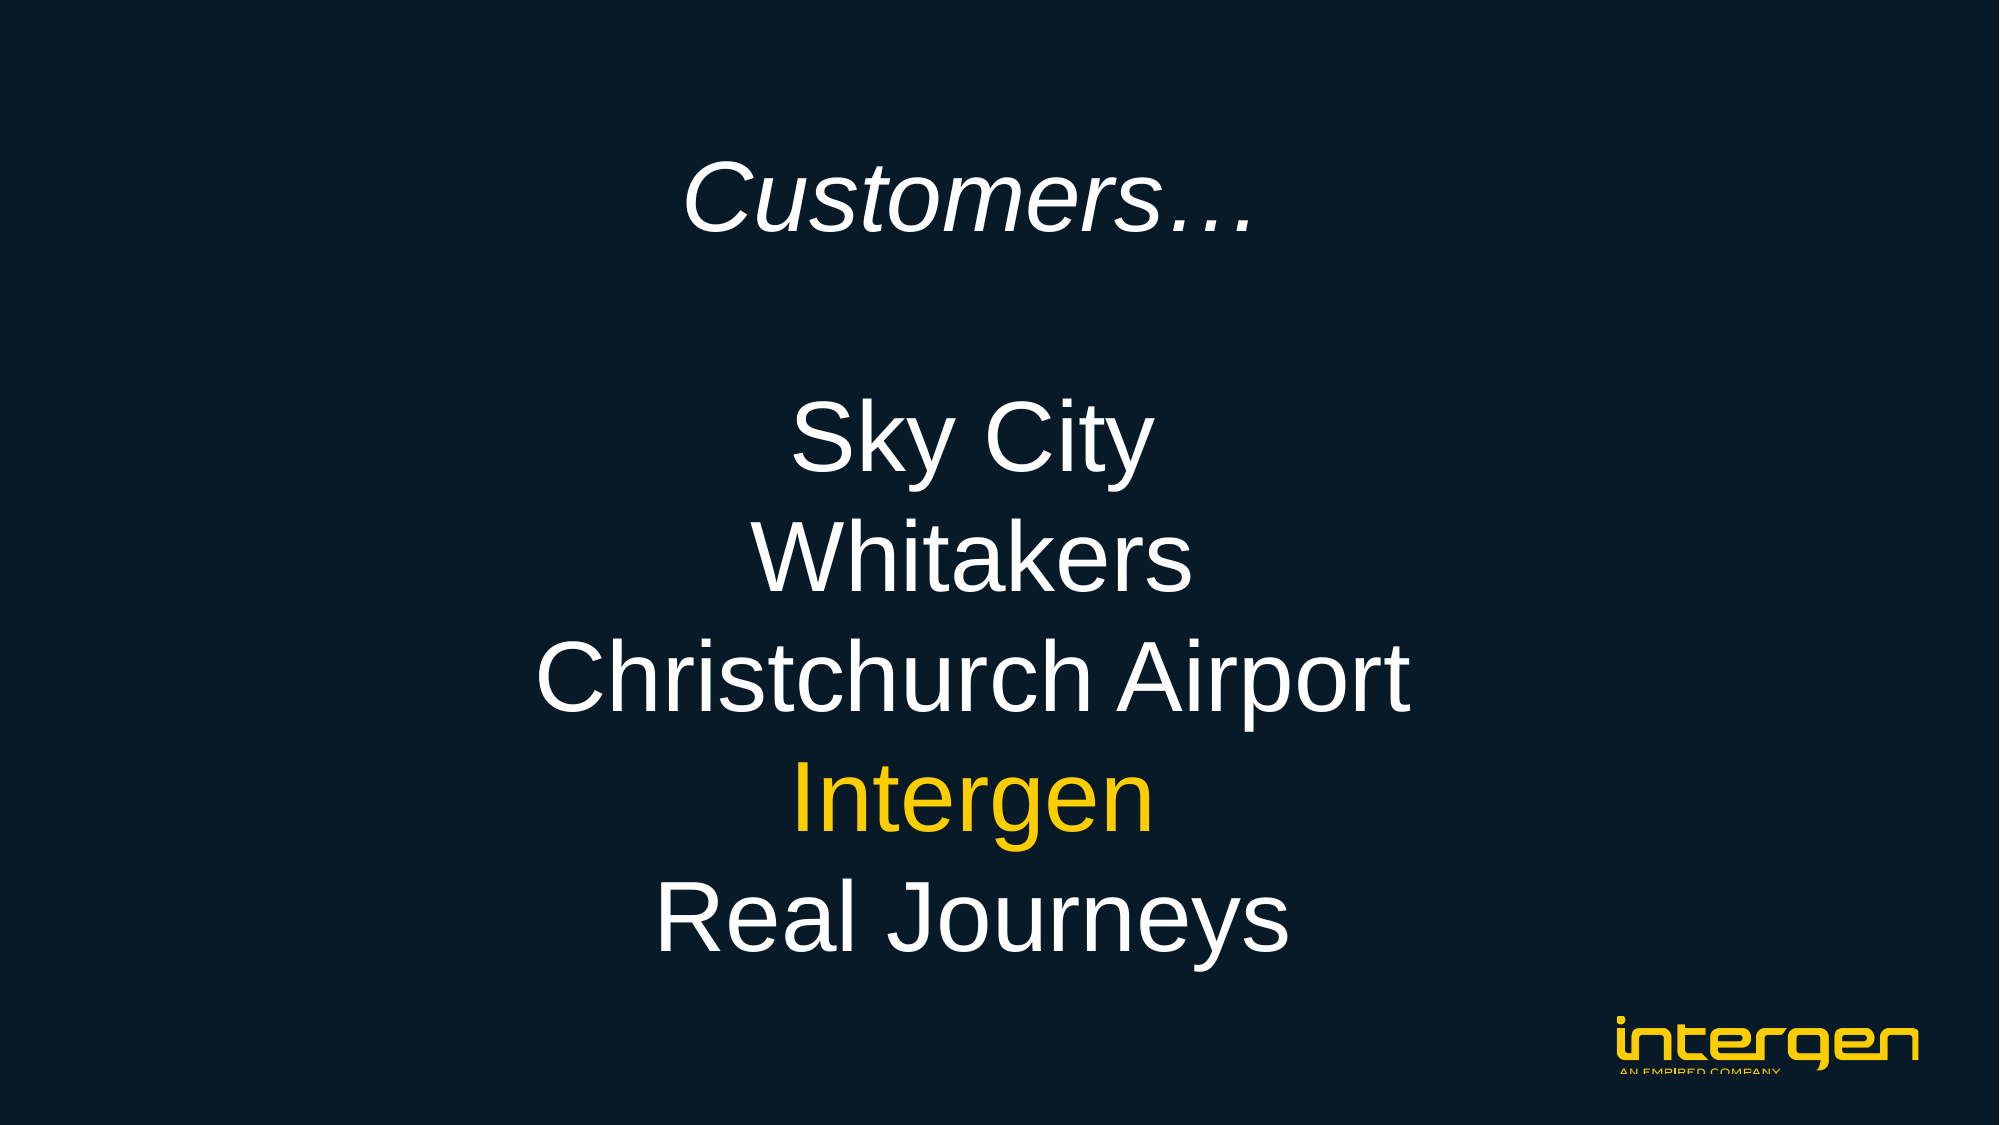

Customers…

Sky City
Whitakers
Christchurch Airport
Intergen
Real Journeys